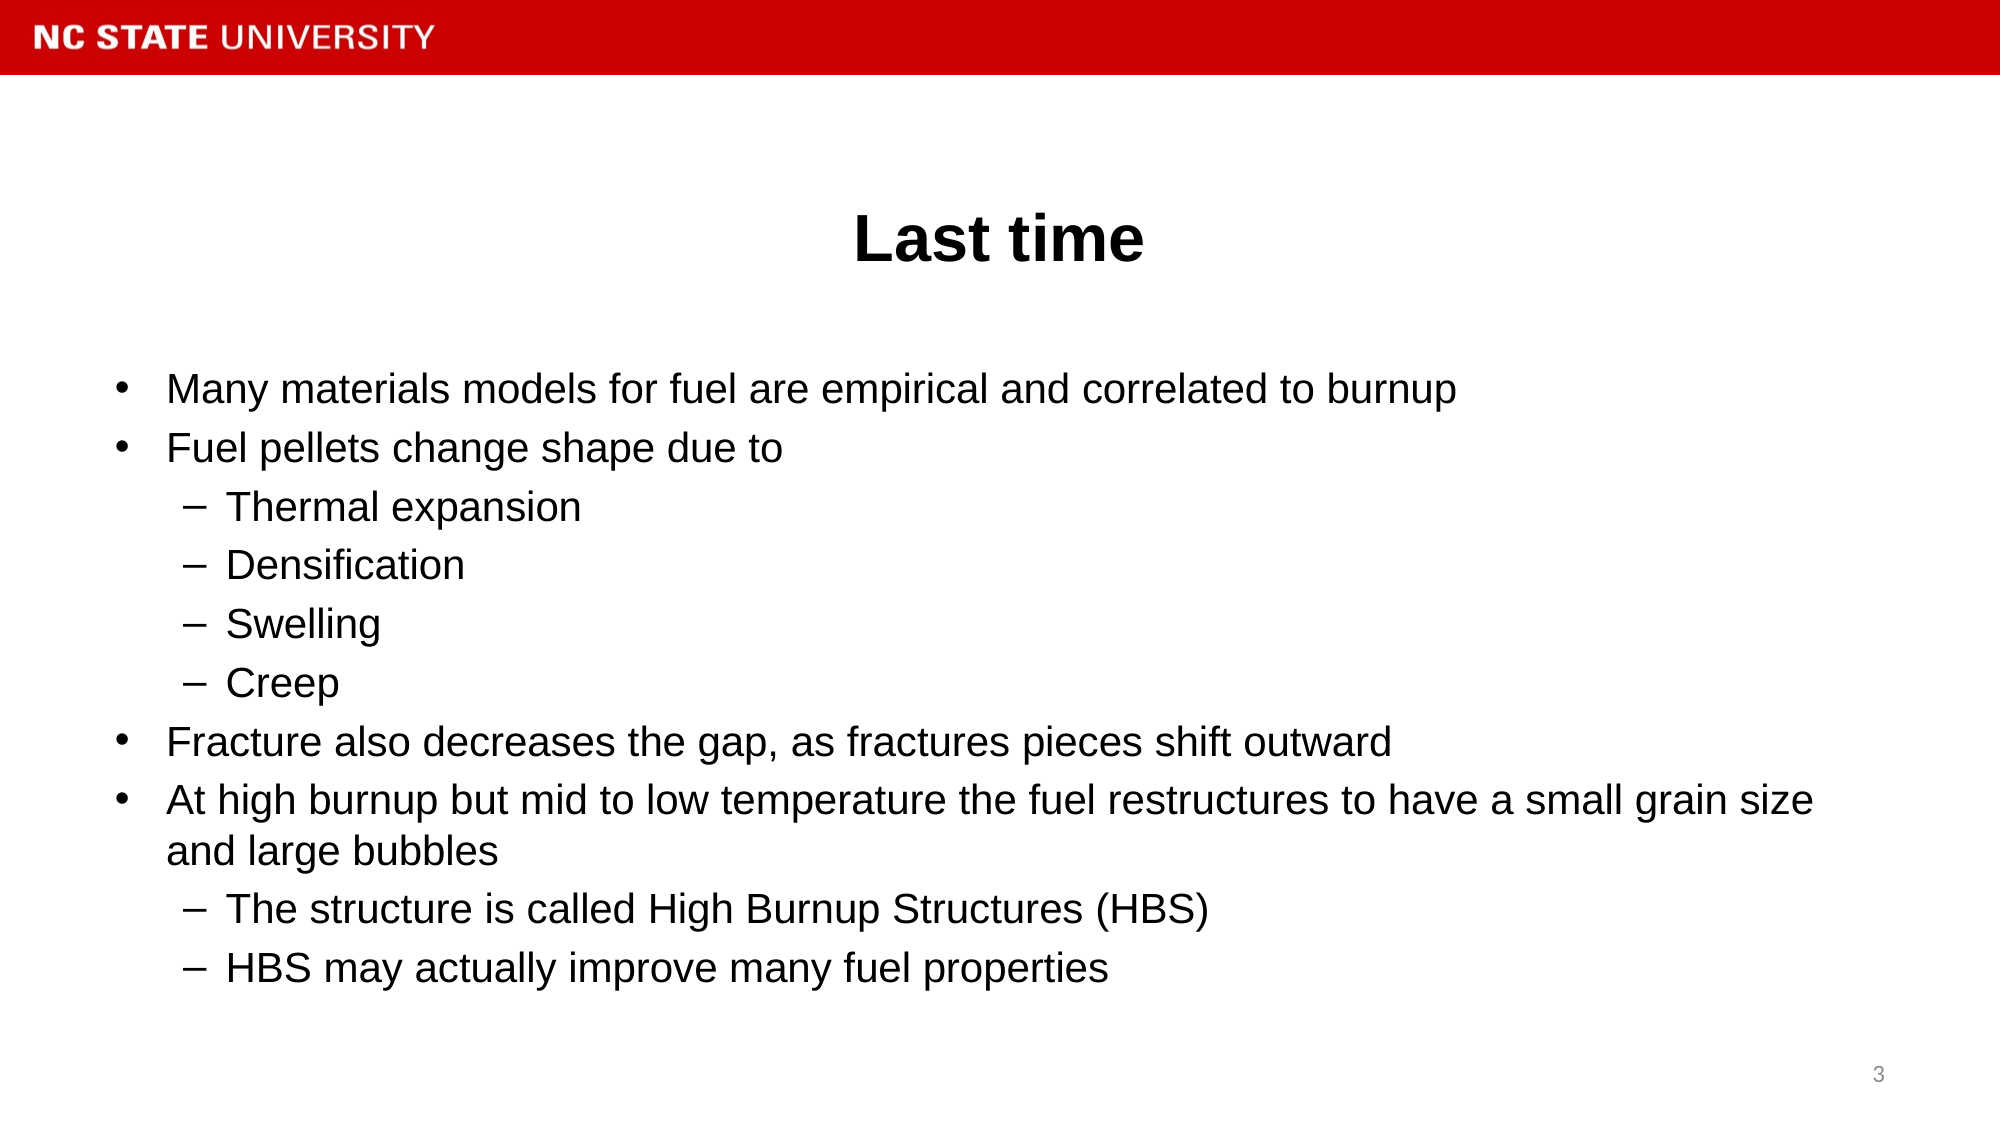

# Last time
Many materials models for fuel are empirical and correlated to burnup
Fuel pellets change shape due to
Thermal expansion
Densification
Swelling
Creep
Fracture also decreases the gap, as fractures pieces shift outward
At high burnup but mid to low temperature the fuel restructures to have a small grain size and large bubbles
The structure is called High Burnup Structures (HBS)
HBS may actually improve many fuel properties
3